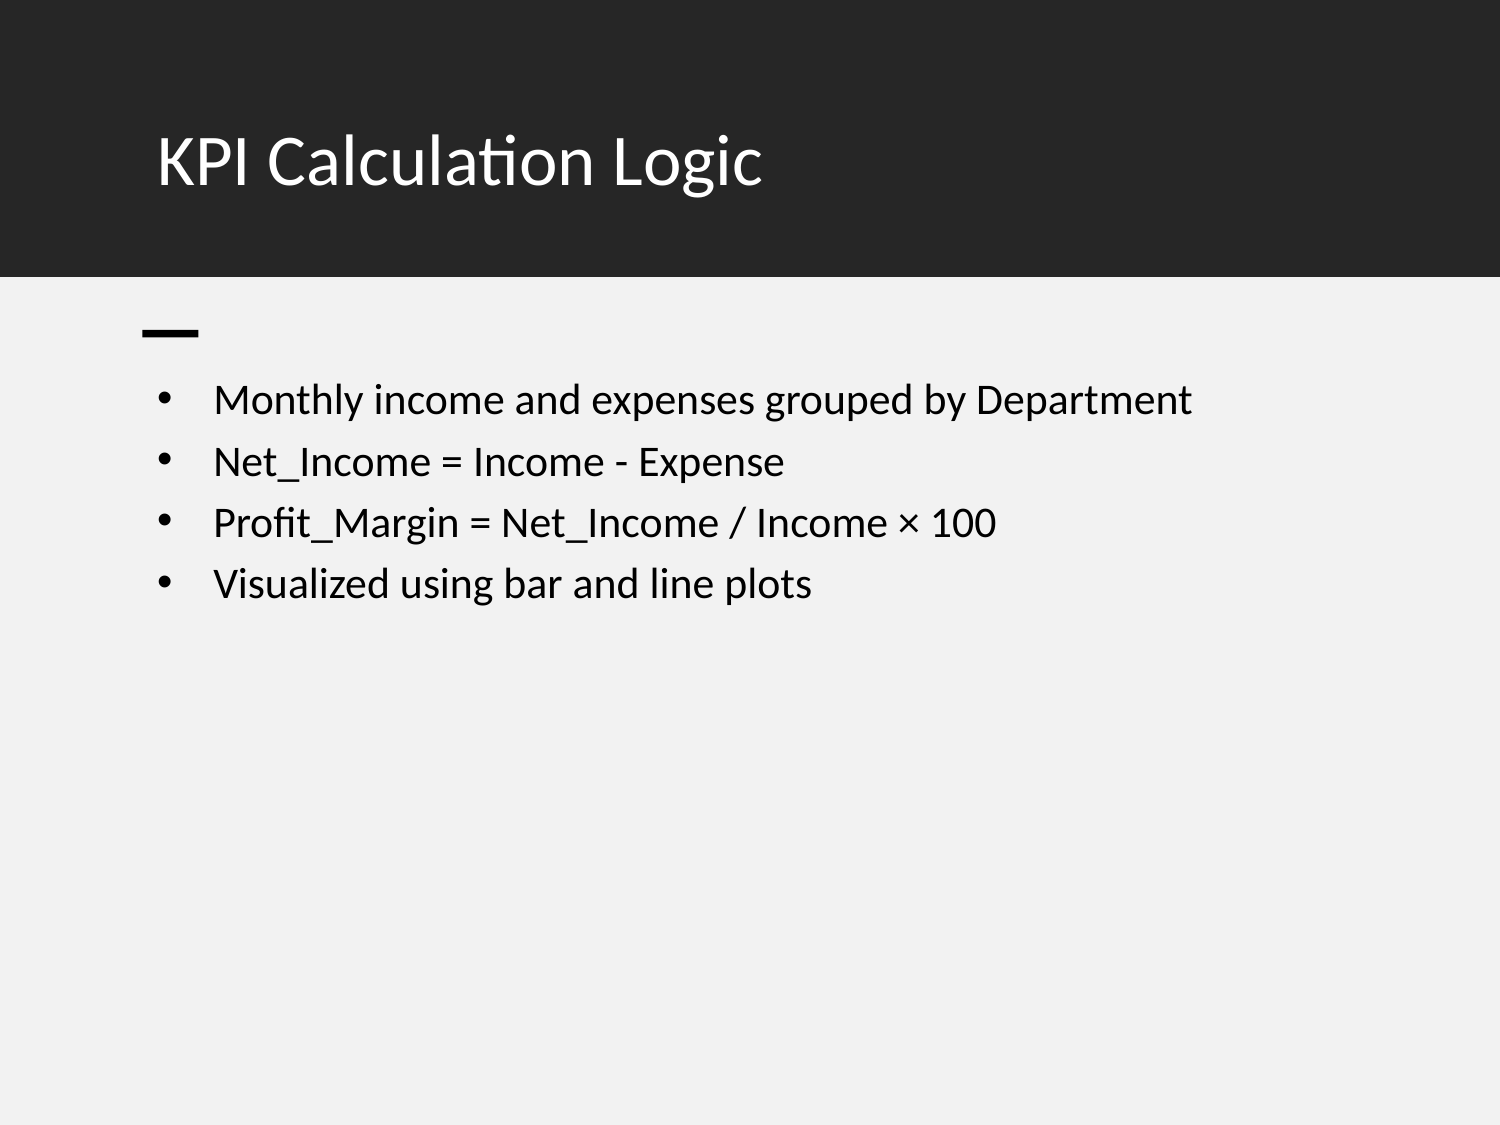

# KPI Calculation Logic

Monthly income and expenses grouped by Department
Net_Income = Income - Expense
Profit_Margin = Net_Income / Income × 100
Visualized using bar and line plots